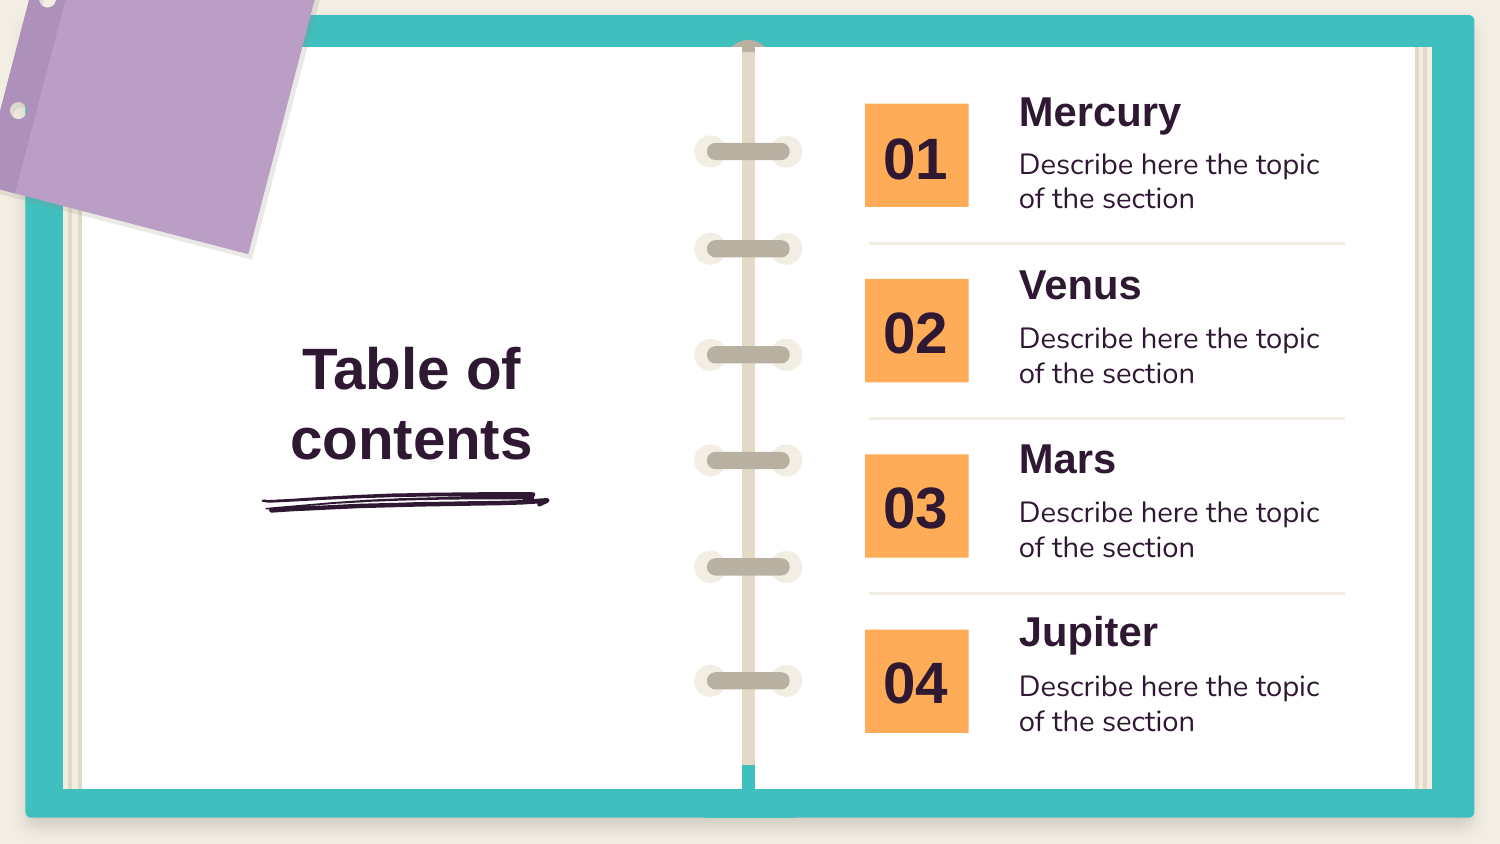

Mercury

01
Describe here the topic of the section
Venus

02
Describe here the topic of the section
# Table of contents
Mars

03
Describe here the topic of the section

Jupiter

04
Describe here the topic of the section